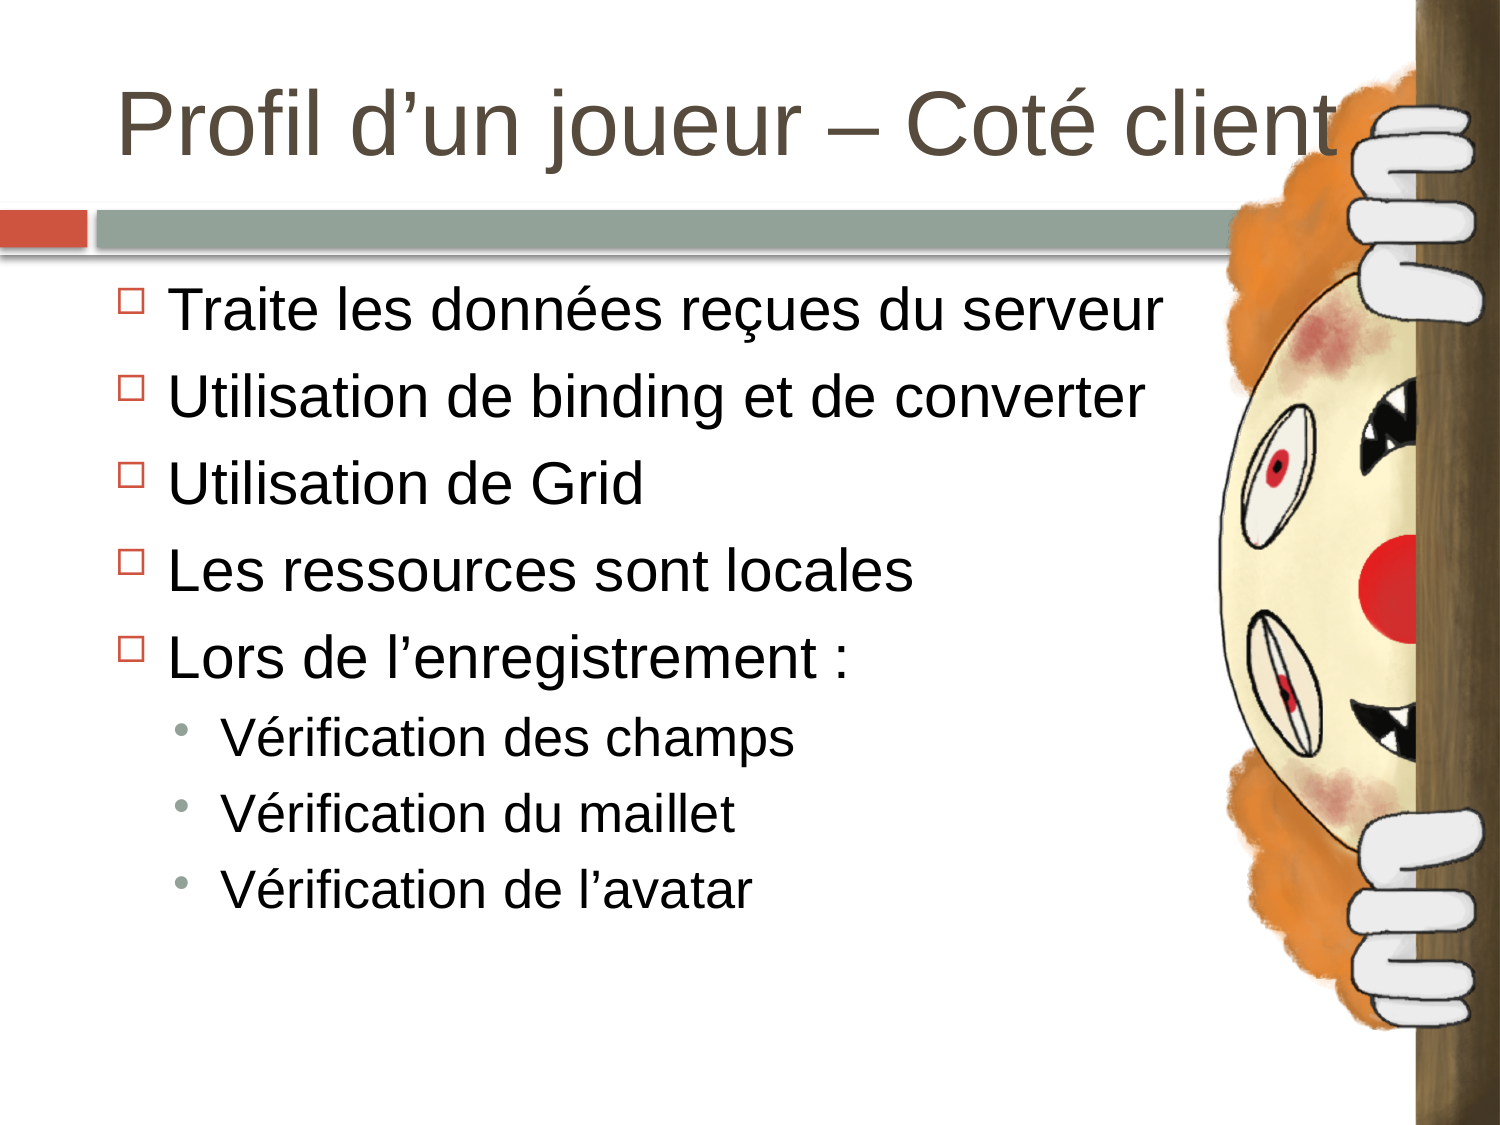

# Profil d’un joueur – Coté client
Traite les données reçues du serveur
Utilisation de binding et de converter
Utilisation de Grid
Les ressources sont locales
Lors de l’enregistrement :
Vérification des champs
Vérification du maillet
Vérification de l’avatar